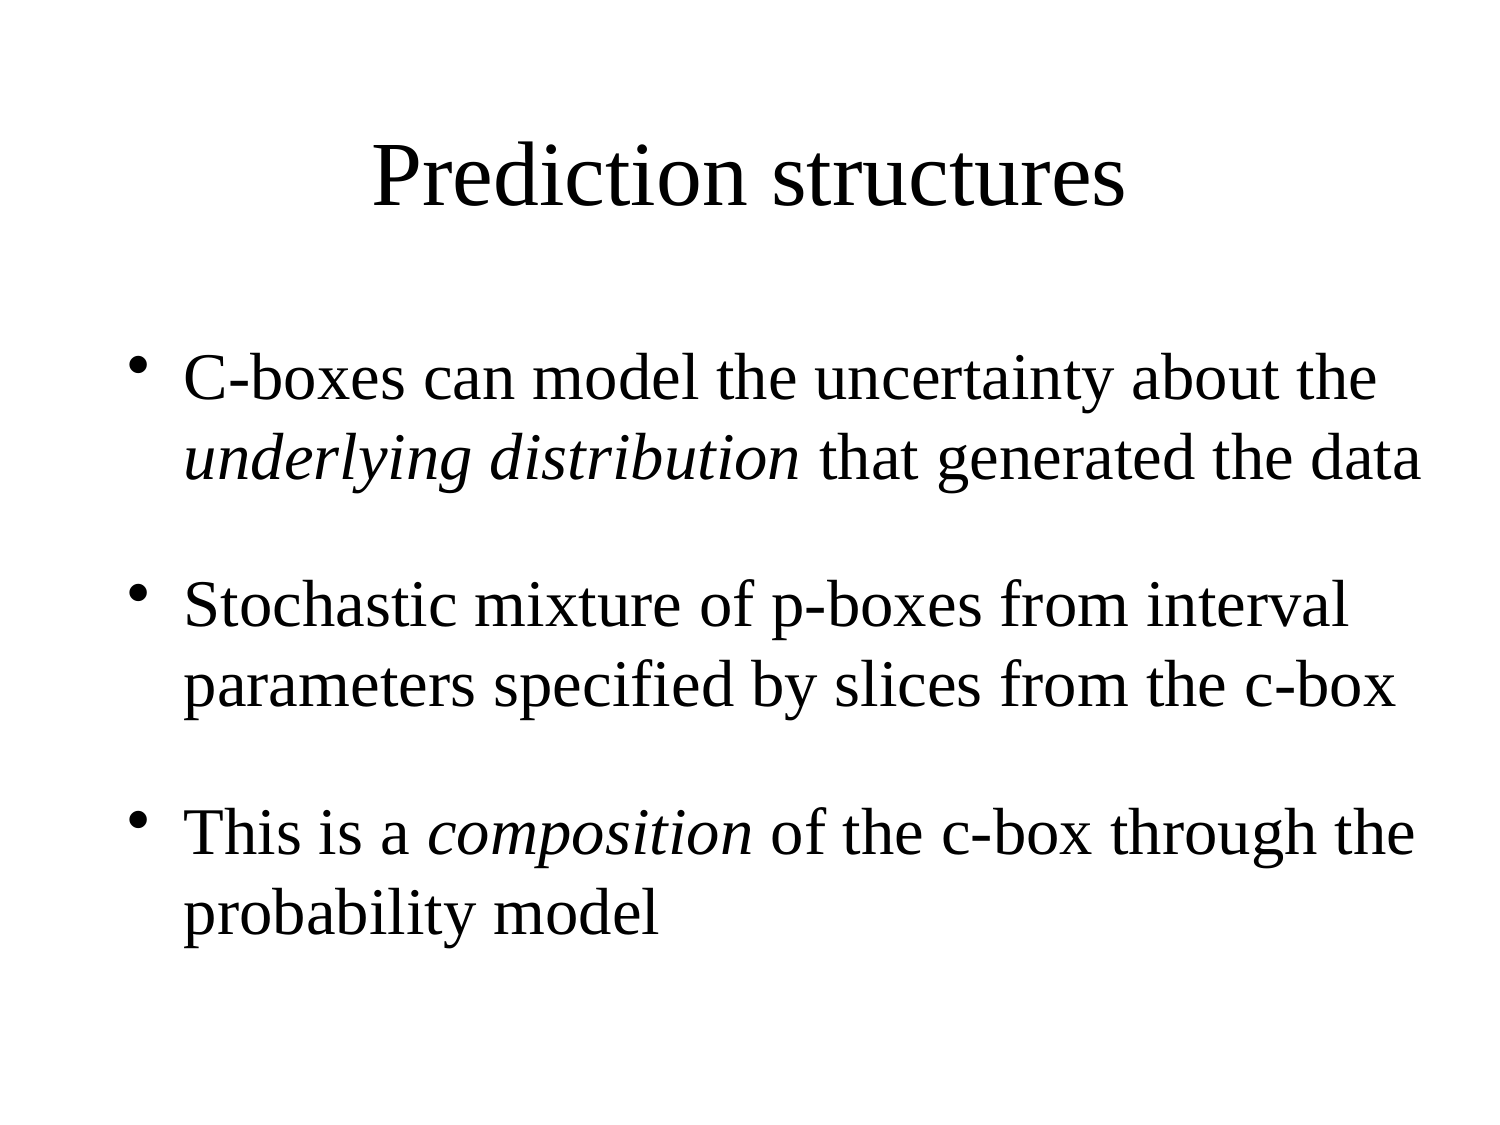

# Prediction structures
C-boxes can model the uncertainty about the underlying distribution that generated the data

Stochastic mixture of p-boxes from interval parameters specified by slices from the c-box

This is a composition of the c-box through the probability model